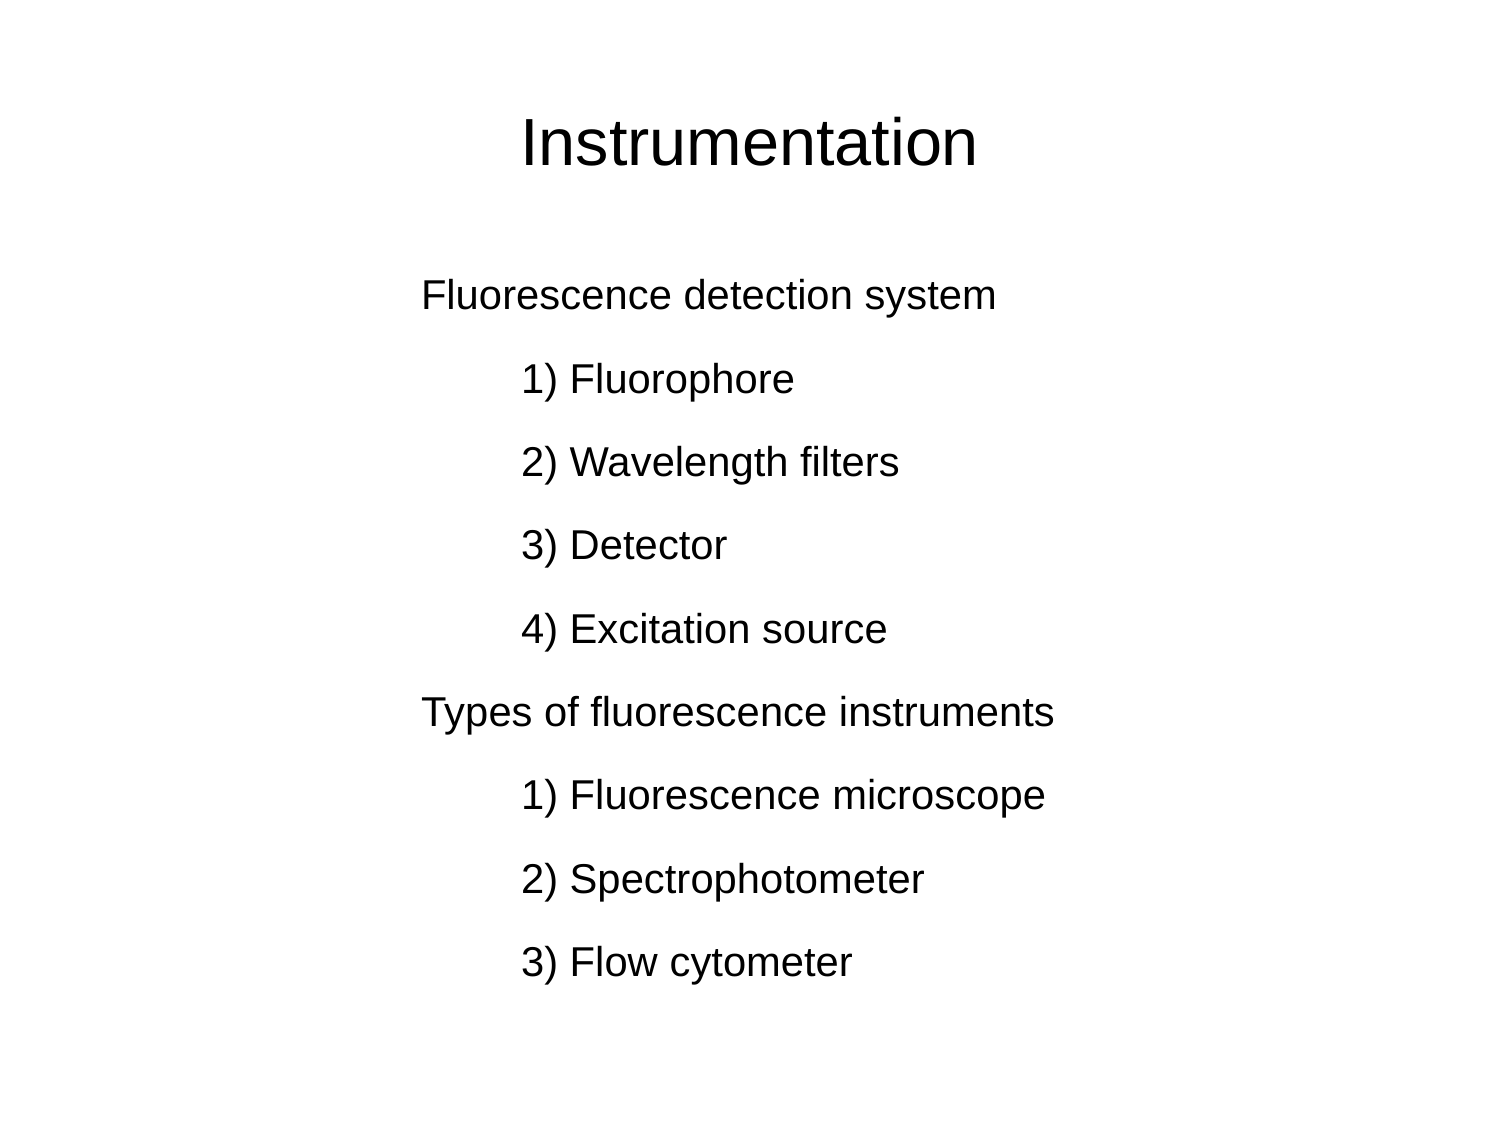

# Instrumentation
Fluorescence detection system
	1) Fluorophore
	2) Wavelength filters
 	3) Detector
	4) Excitation source
Types of fluorescence instruments
	1) Fluorescence microscope
   	2) Spectrophotometer
	3) Flow cytometer